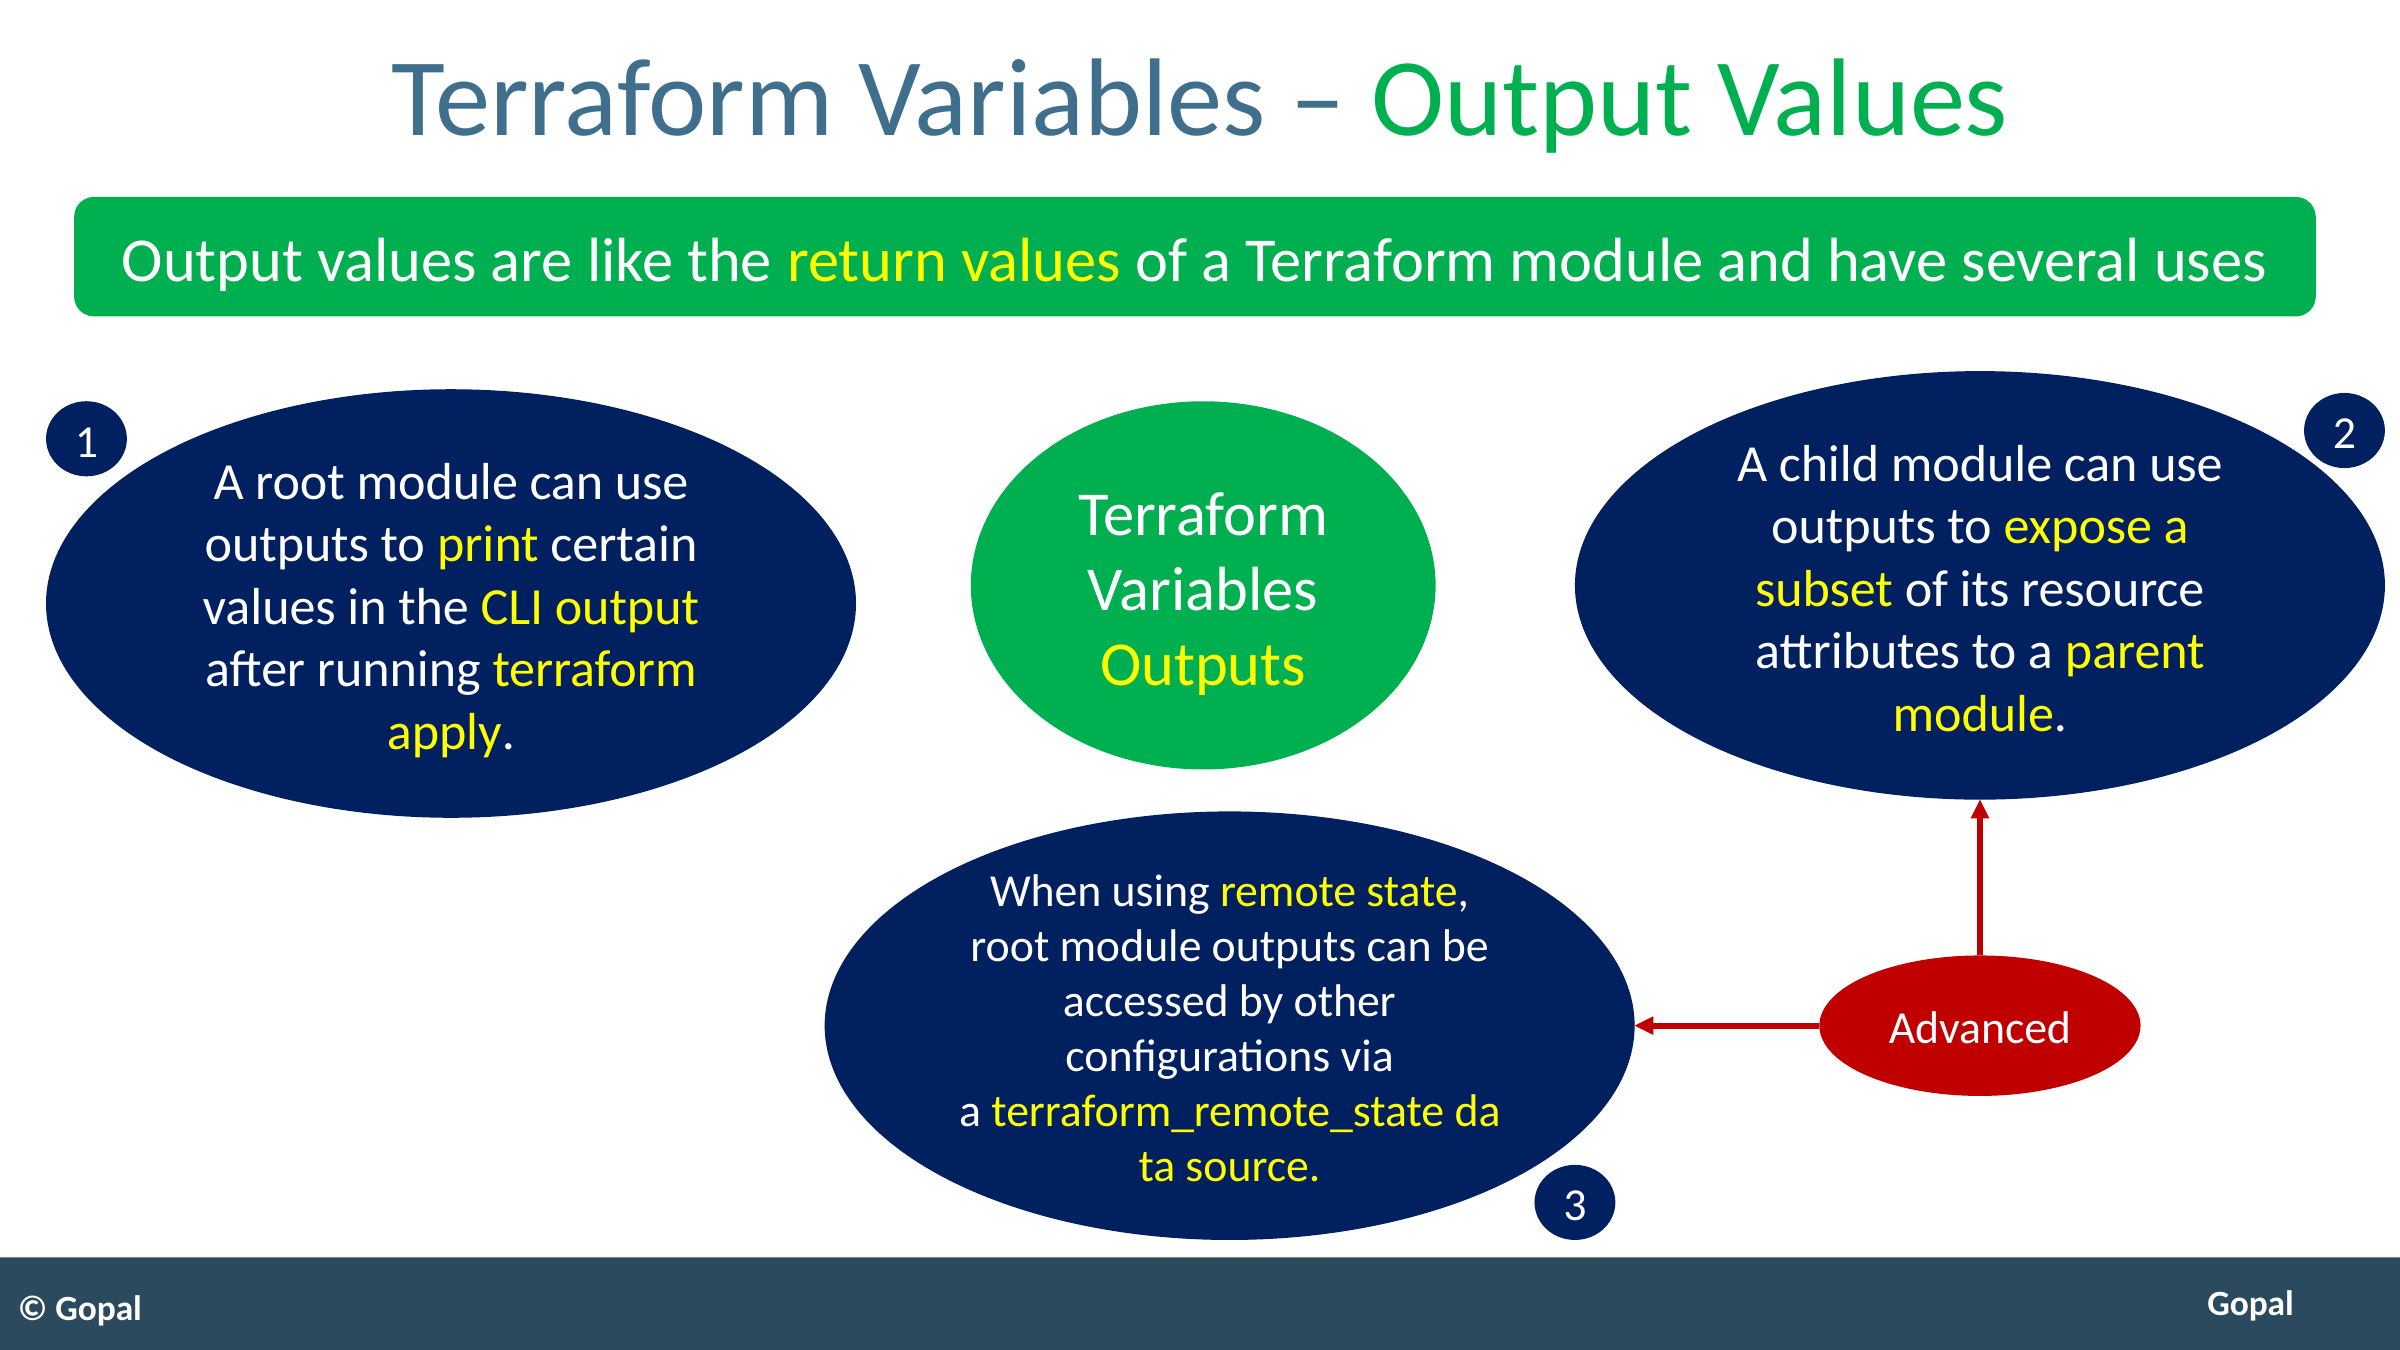

# Terraform Variables – Output Values
Output values are like the return values of a Terraform module and have several uses
A child module can use outputs to expose a subset of its resource attributes to a parent module.
A root module can use outputs to print certain values in the CLI output after running terraform apply.
2
1
Terraform Variables
Outputs
When using remote state, root module outputs can be accessed by other configurations via a terraform_remote_state data source.
Advanced
3
© Gopal